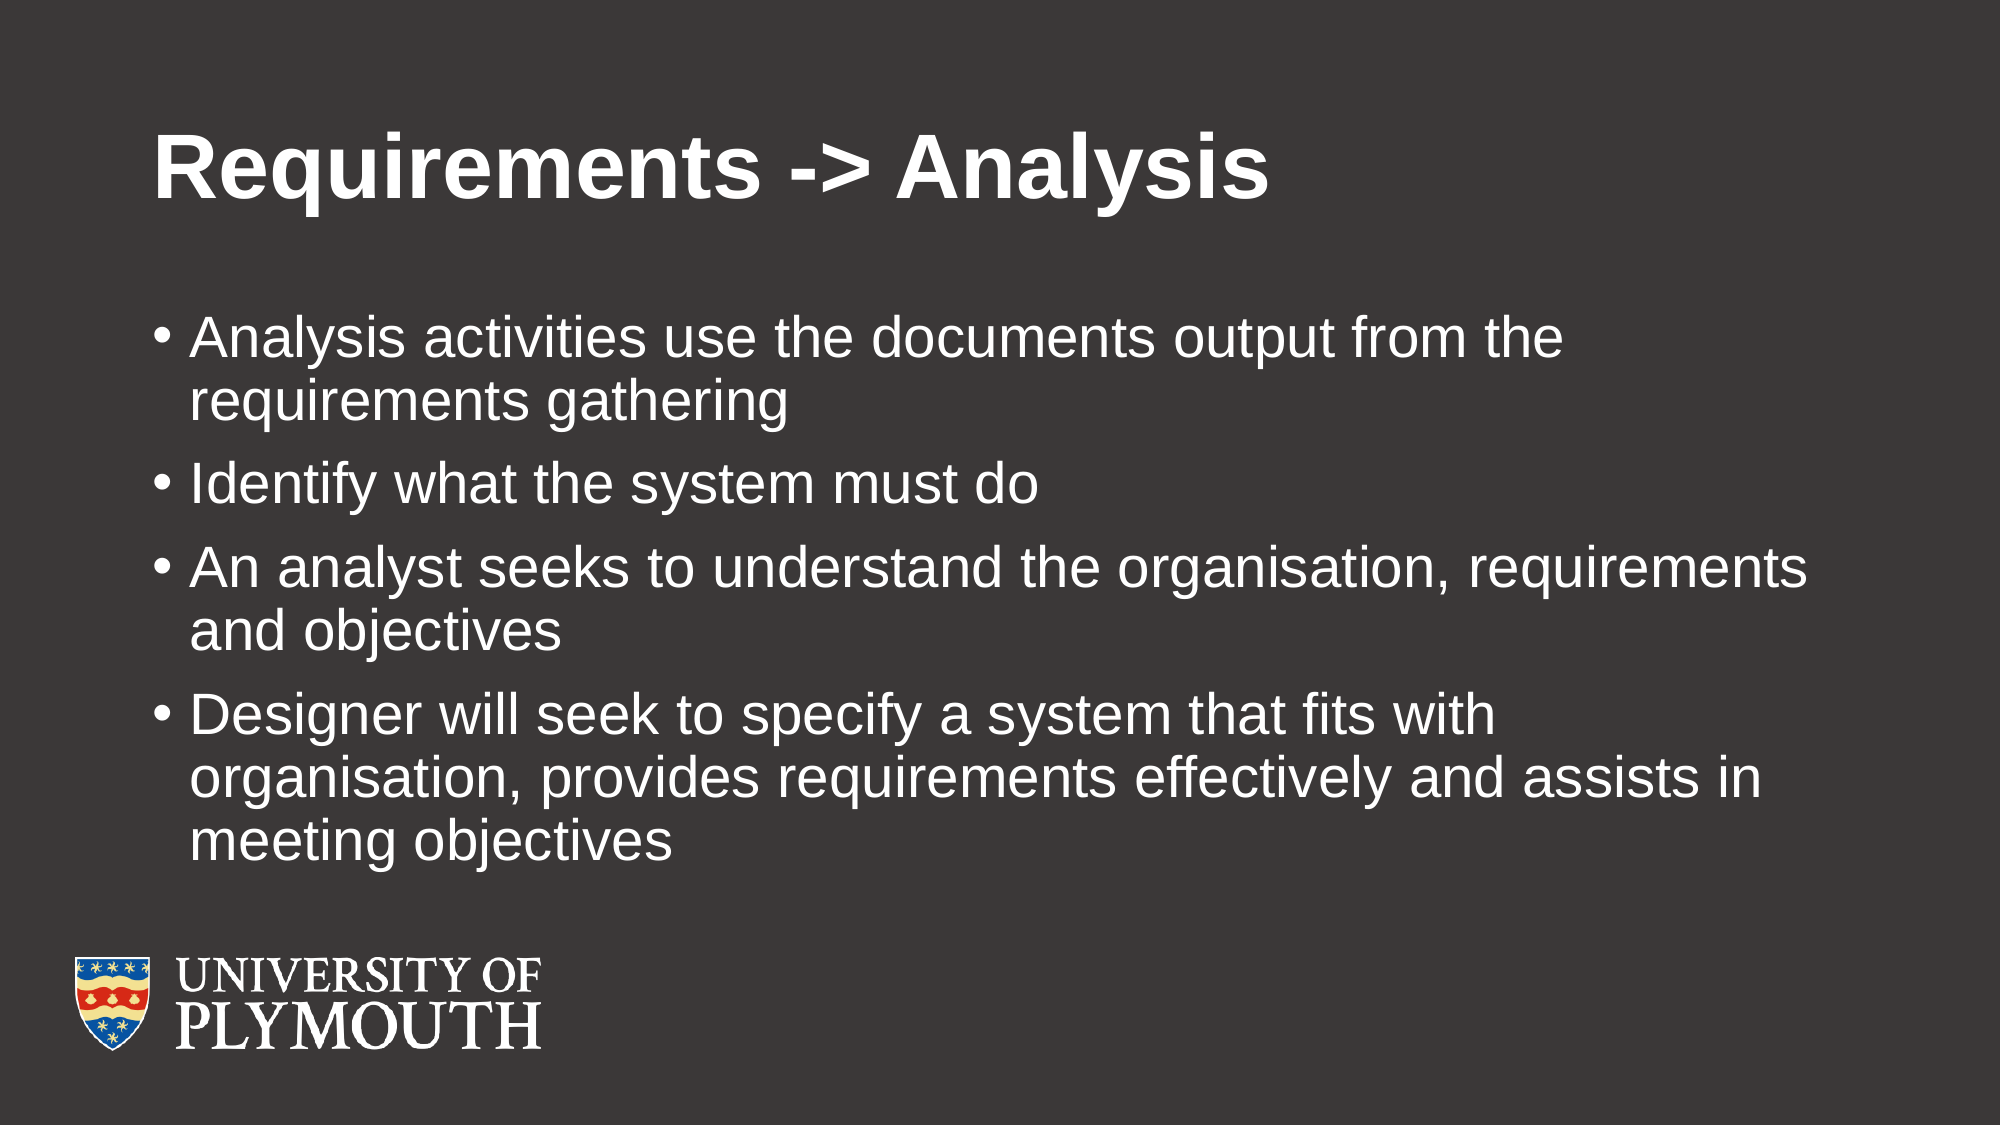

# Requirements -> Analysis
Analysis activities use the documents output from the requirements gathering
Identify what the system must do
An analyst seeks to understand the organisation, requirements and objectives
Designer will seek to specify a system that fits with organisation, provides requirements effectively and assists in meeting objectives